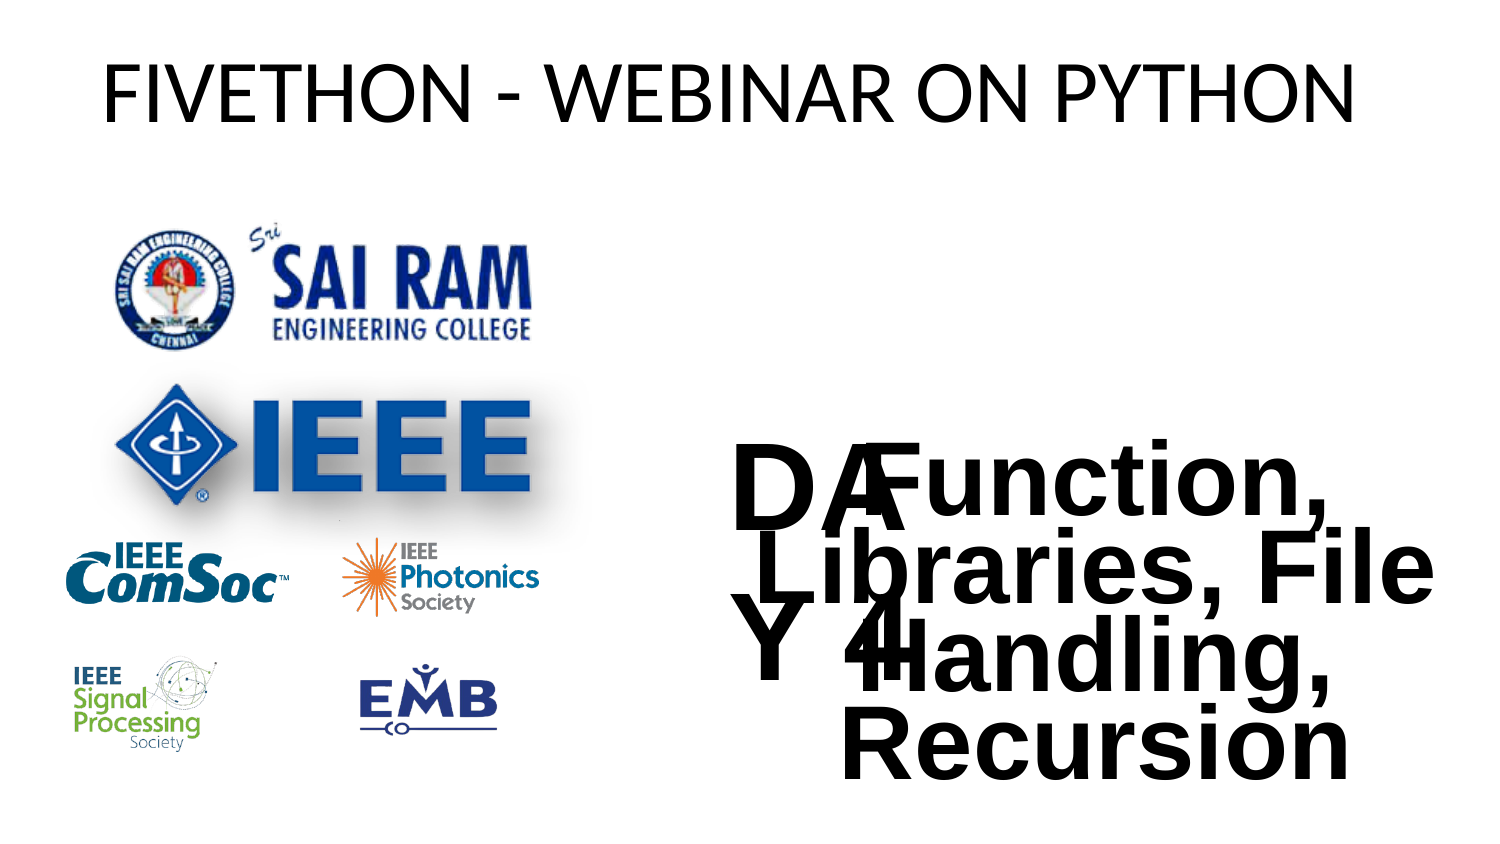

# FIVETHON - WEBINAR ON PYTHON
 DAY 4
Function, Libraries, File Handling, Recursion